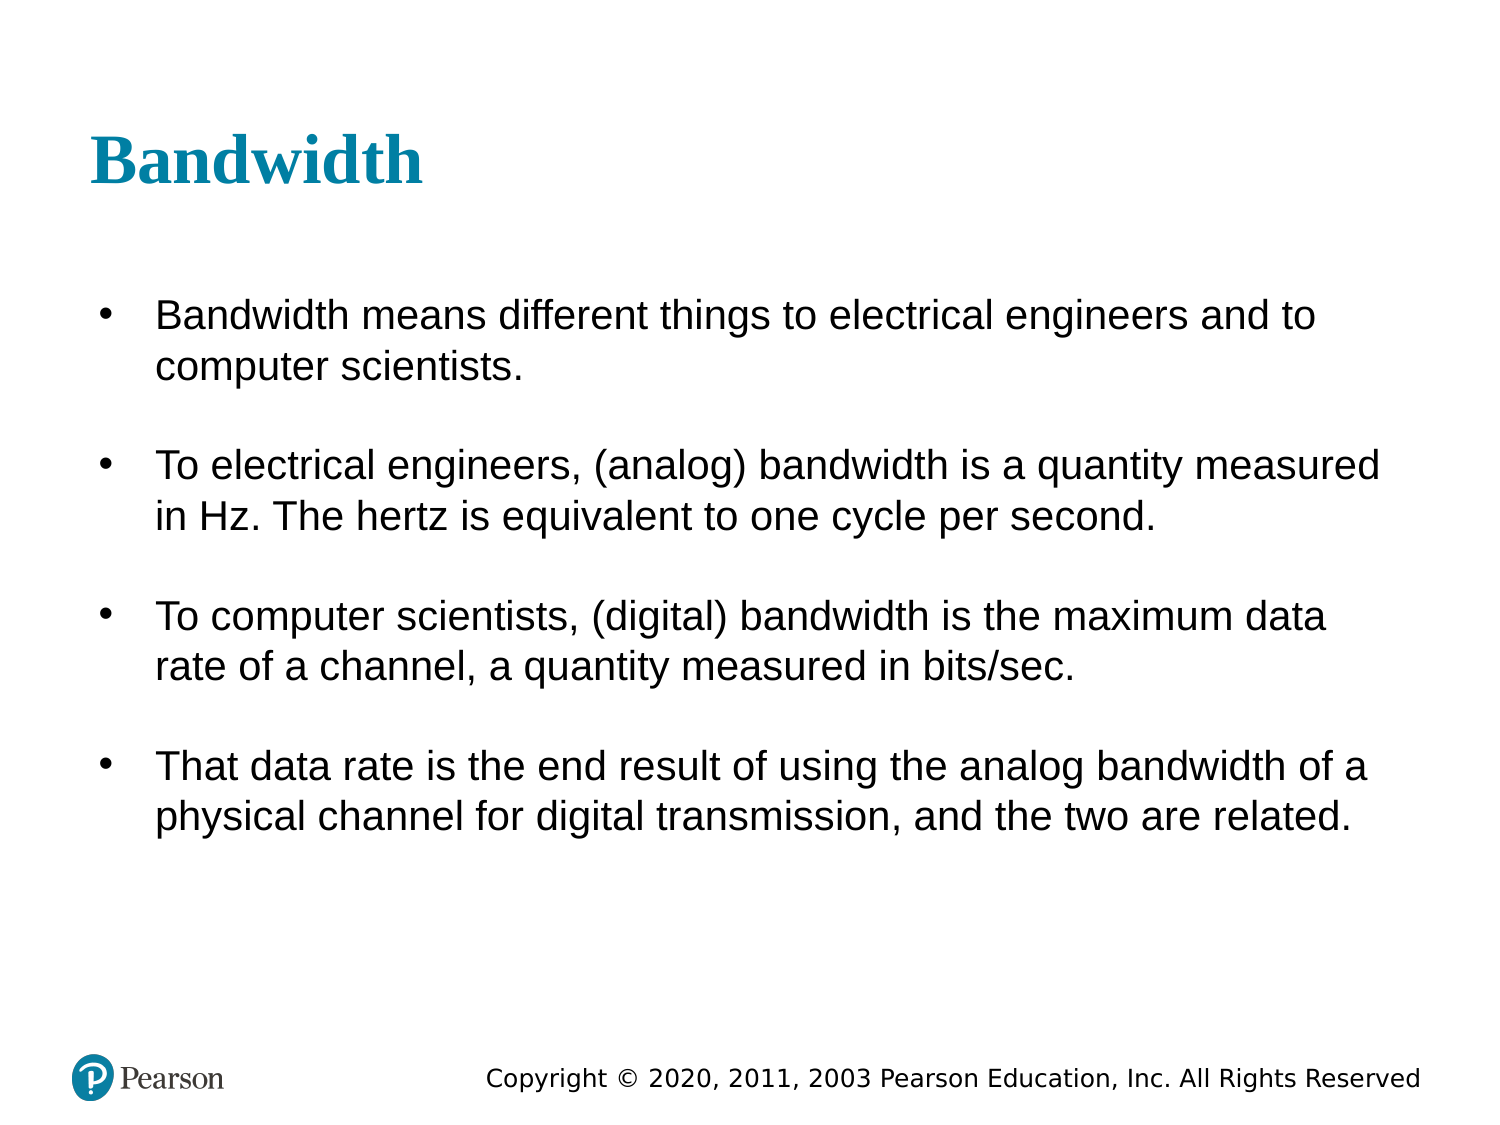

# Bandwidth
Bandwidth means different things to electrical engineers and to computer scientists.

To electrical engineers, (analog) bandwidth is a quantity measured in Hz. The hertz is equivalent to one cycle per second.

To computer scientists, (digital) bandwidth is the maximum data rate of a channel, a quantity measured in bits/sec.

That data rate is the end result of using the analog bandwidth of a physical channel for digital transmission, and the two are related.